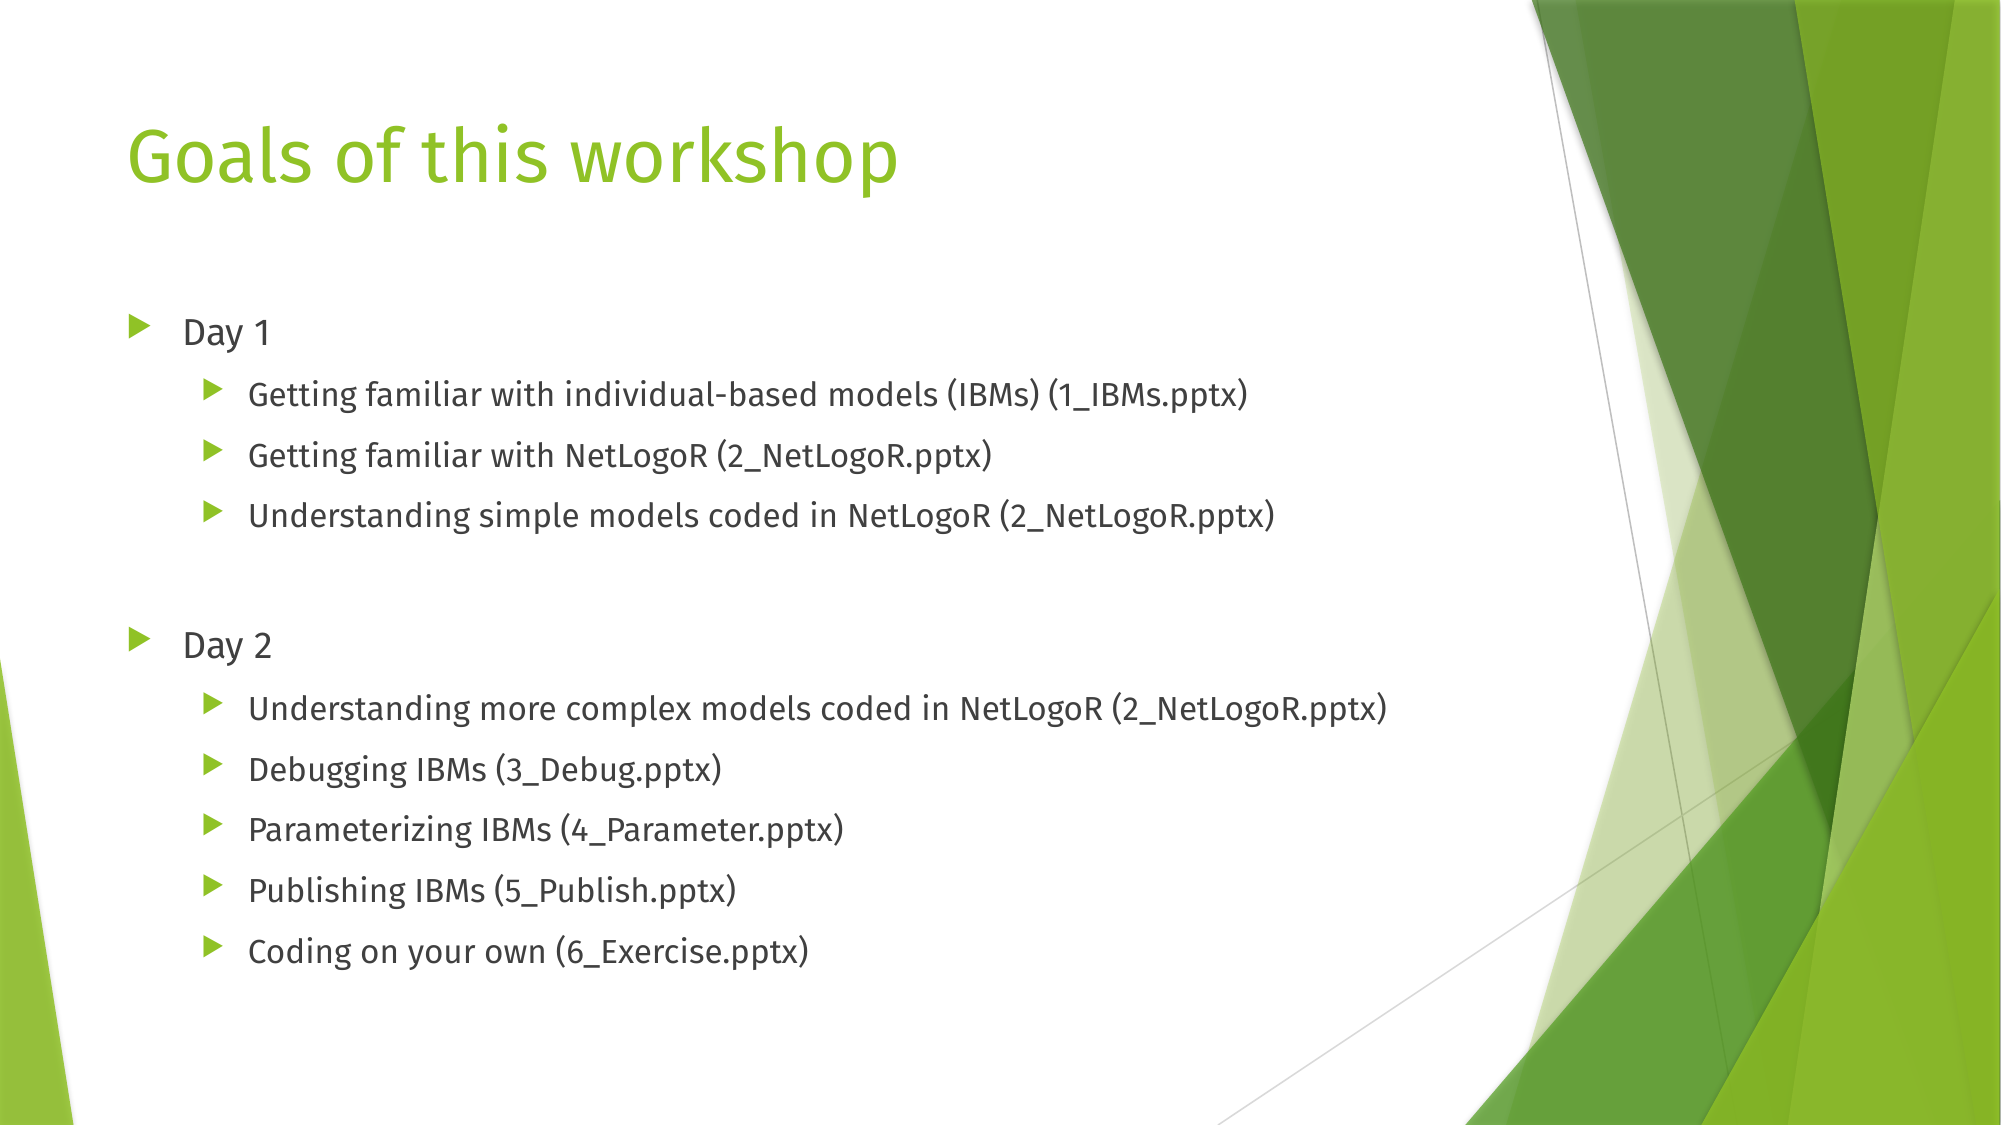

# Goals of this workshop
Day 1
Getting familiar with individual-based models (IBMs) (1_IBMs.pptx)
Getting familiar with NetLogoR (2_NetLogoR.pptx)
Understanding simple models coded in NetLogoR (2_NetLogoR.pptx)

Day 2
Understanding more complex models coded in NetLogoR (2_NetLogoR.pptx)
Debugging IBMs (3_Debug.pptx)
Parameterizing IBMs (4_Parameter.pptx)
Publishing IBMs (5_Publish.pptx)
Coding on your own (6_Exercise.pptx)